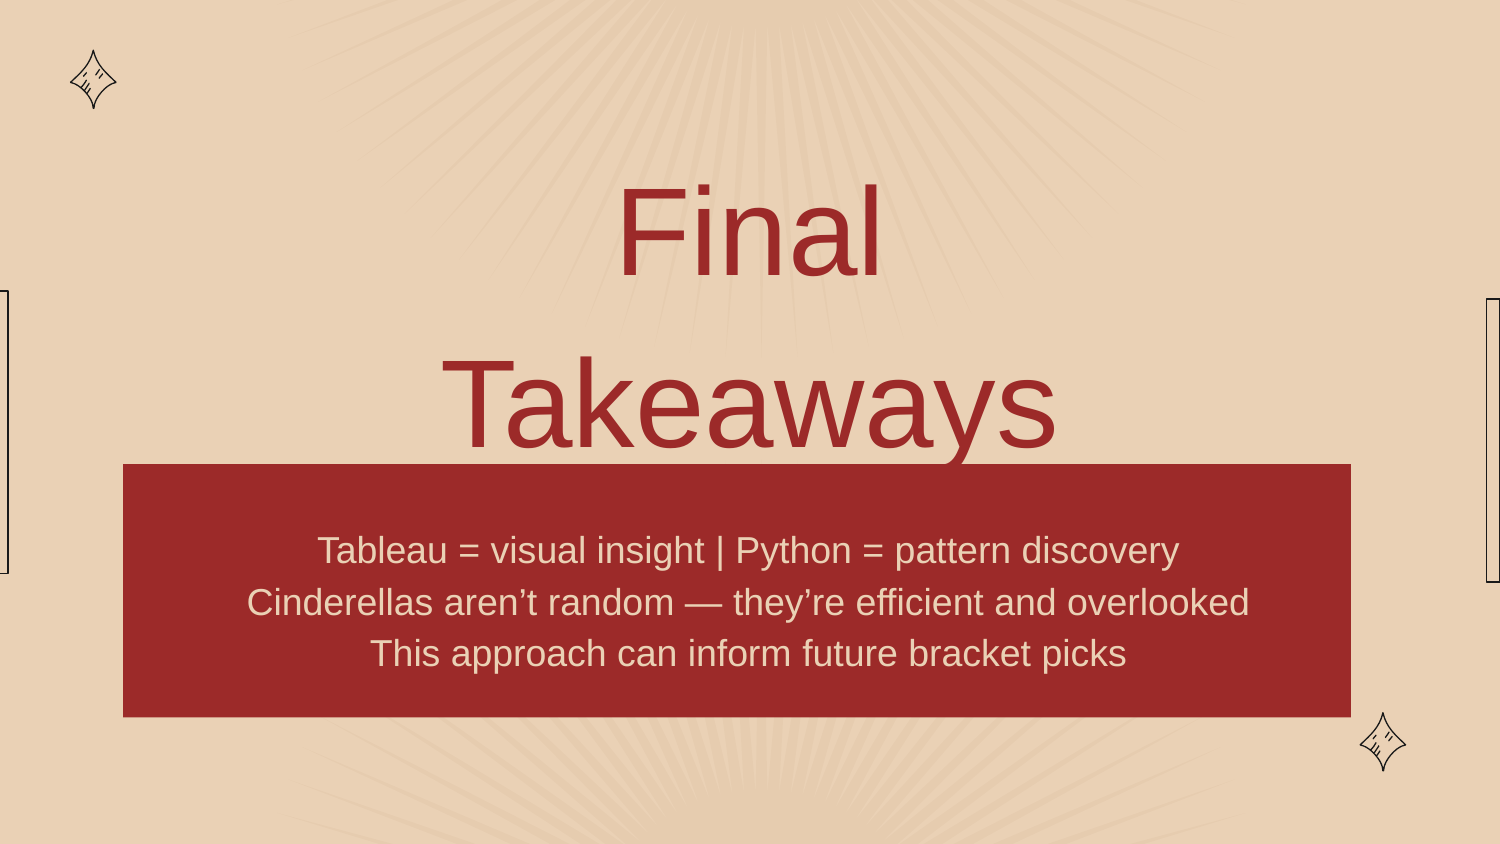

# Final Takeaways

Tableau = visual insight | Python = pattern discovery
Cinderellas aren’t random — they’re efficient and overlooked
This approach can inform future bracket picks